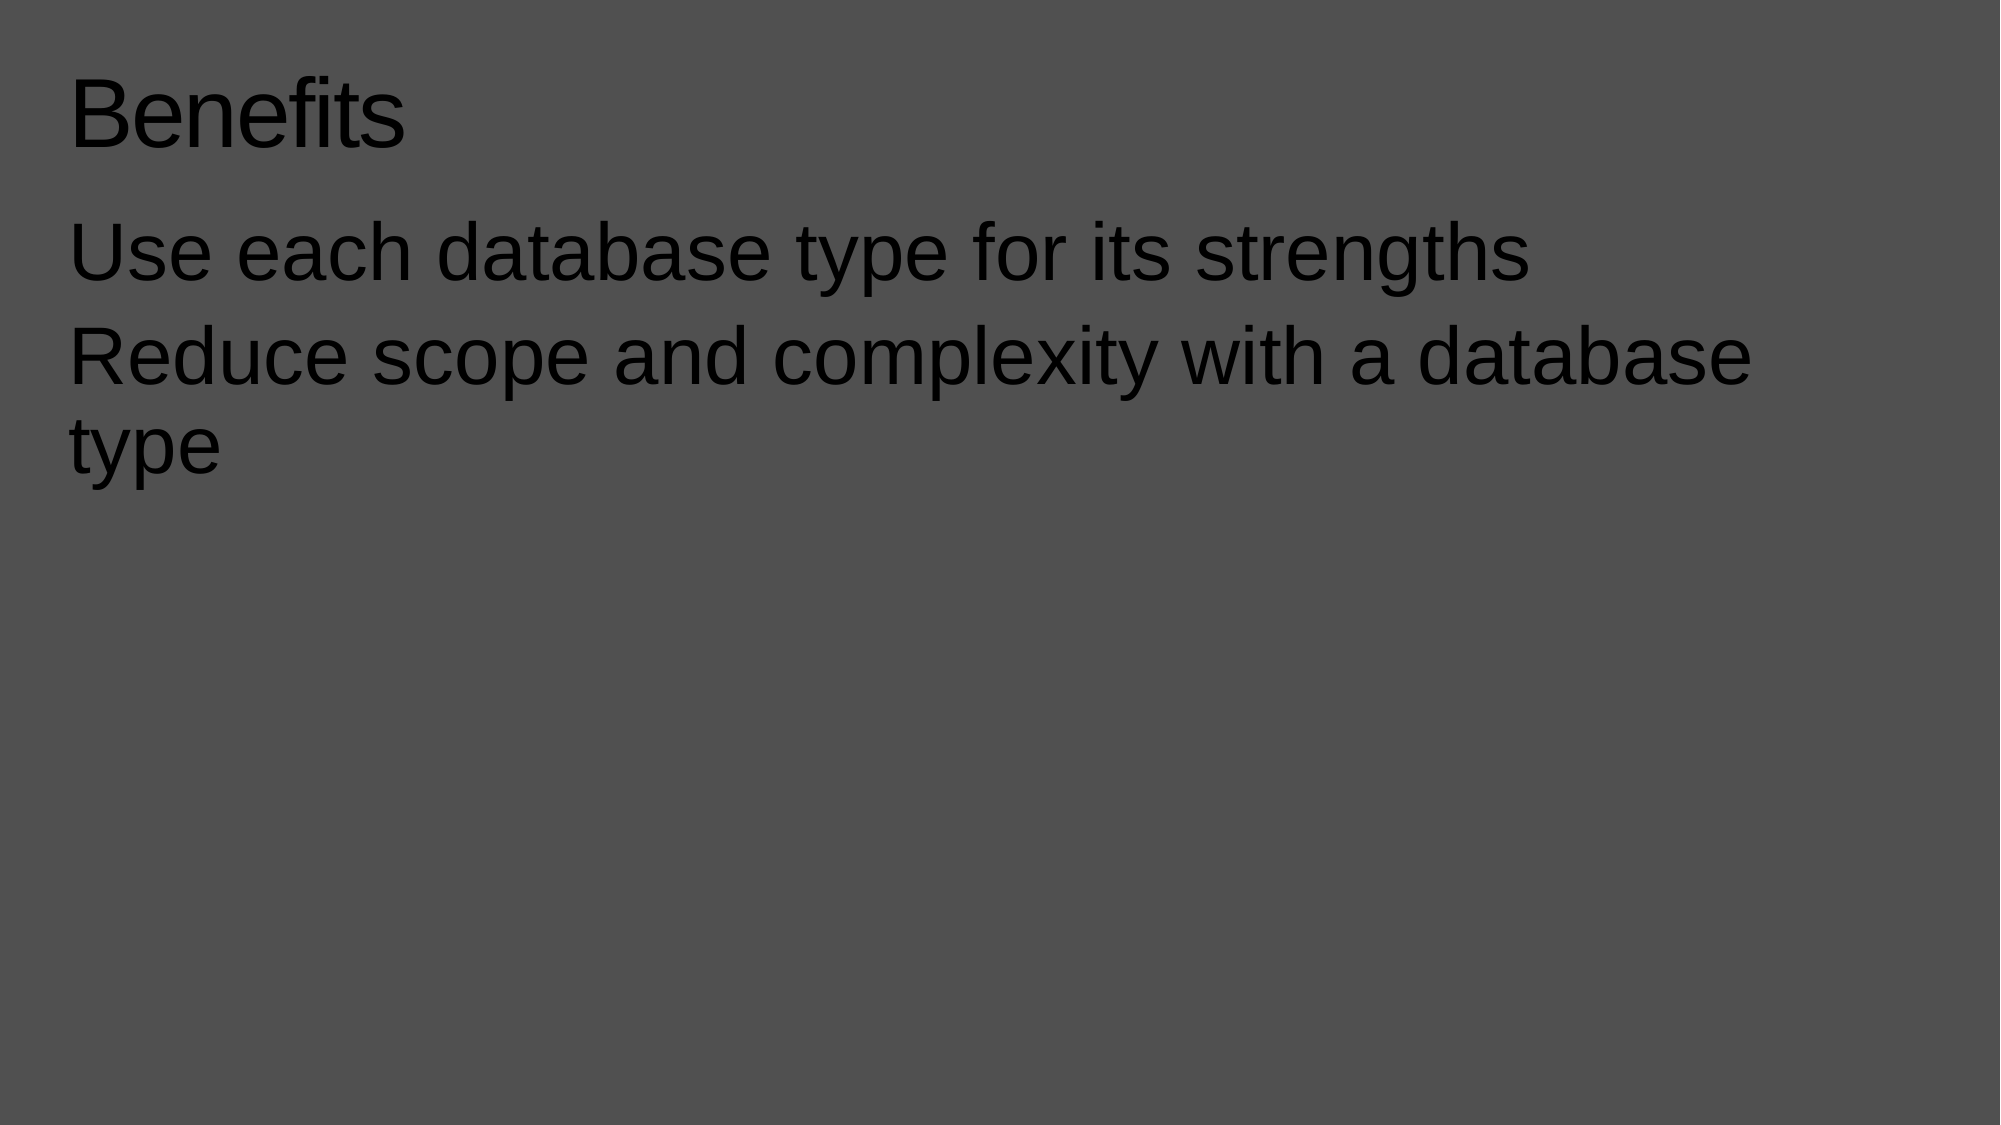

# Benefits
Use each database type for its strengths
Reduce scope and complexity with a database type